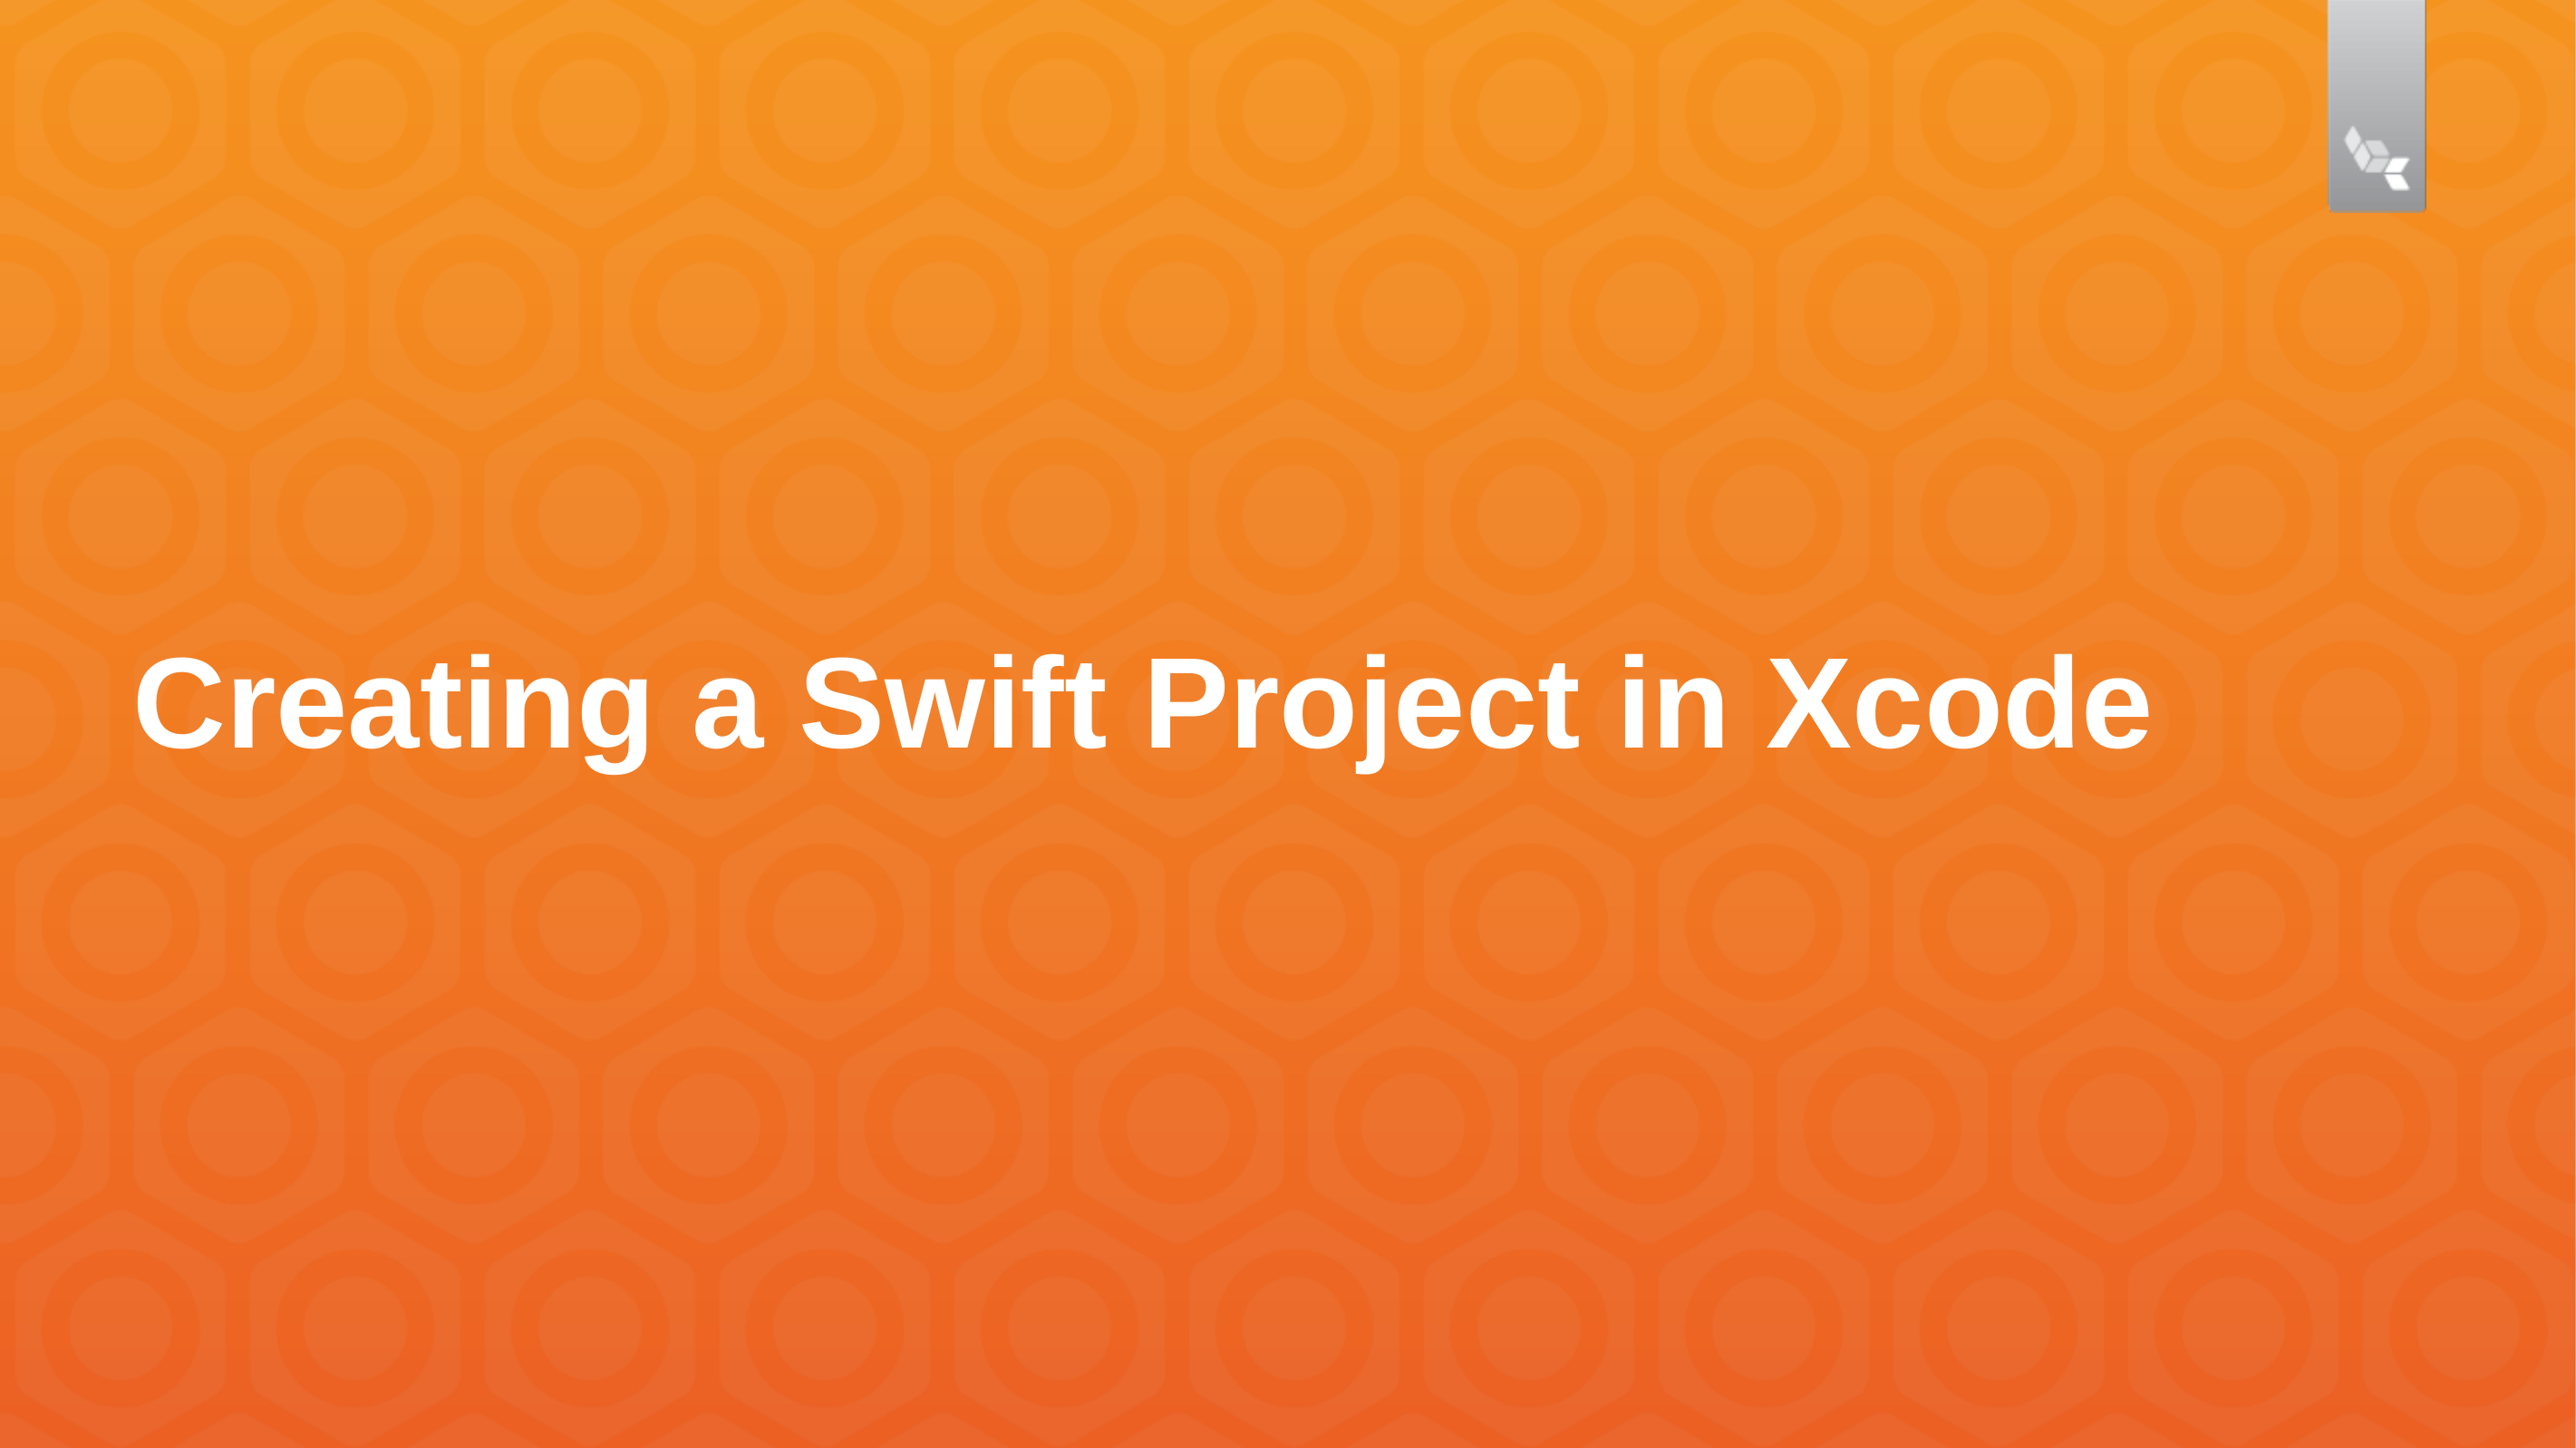

# Creating a Swift Project in Xcode